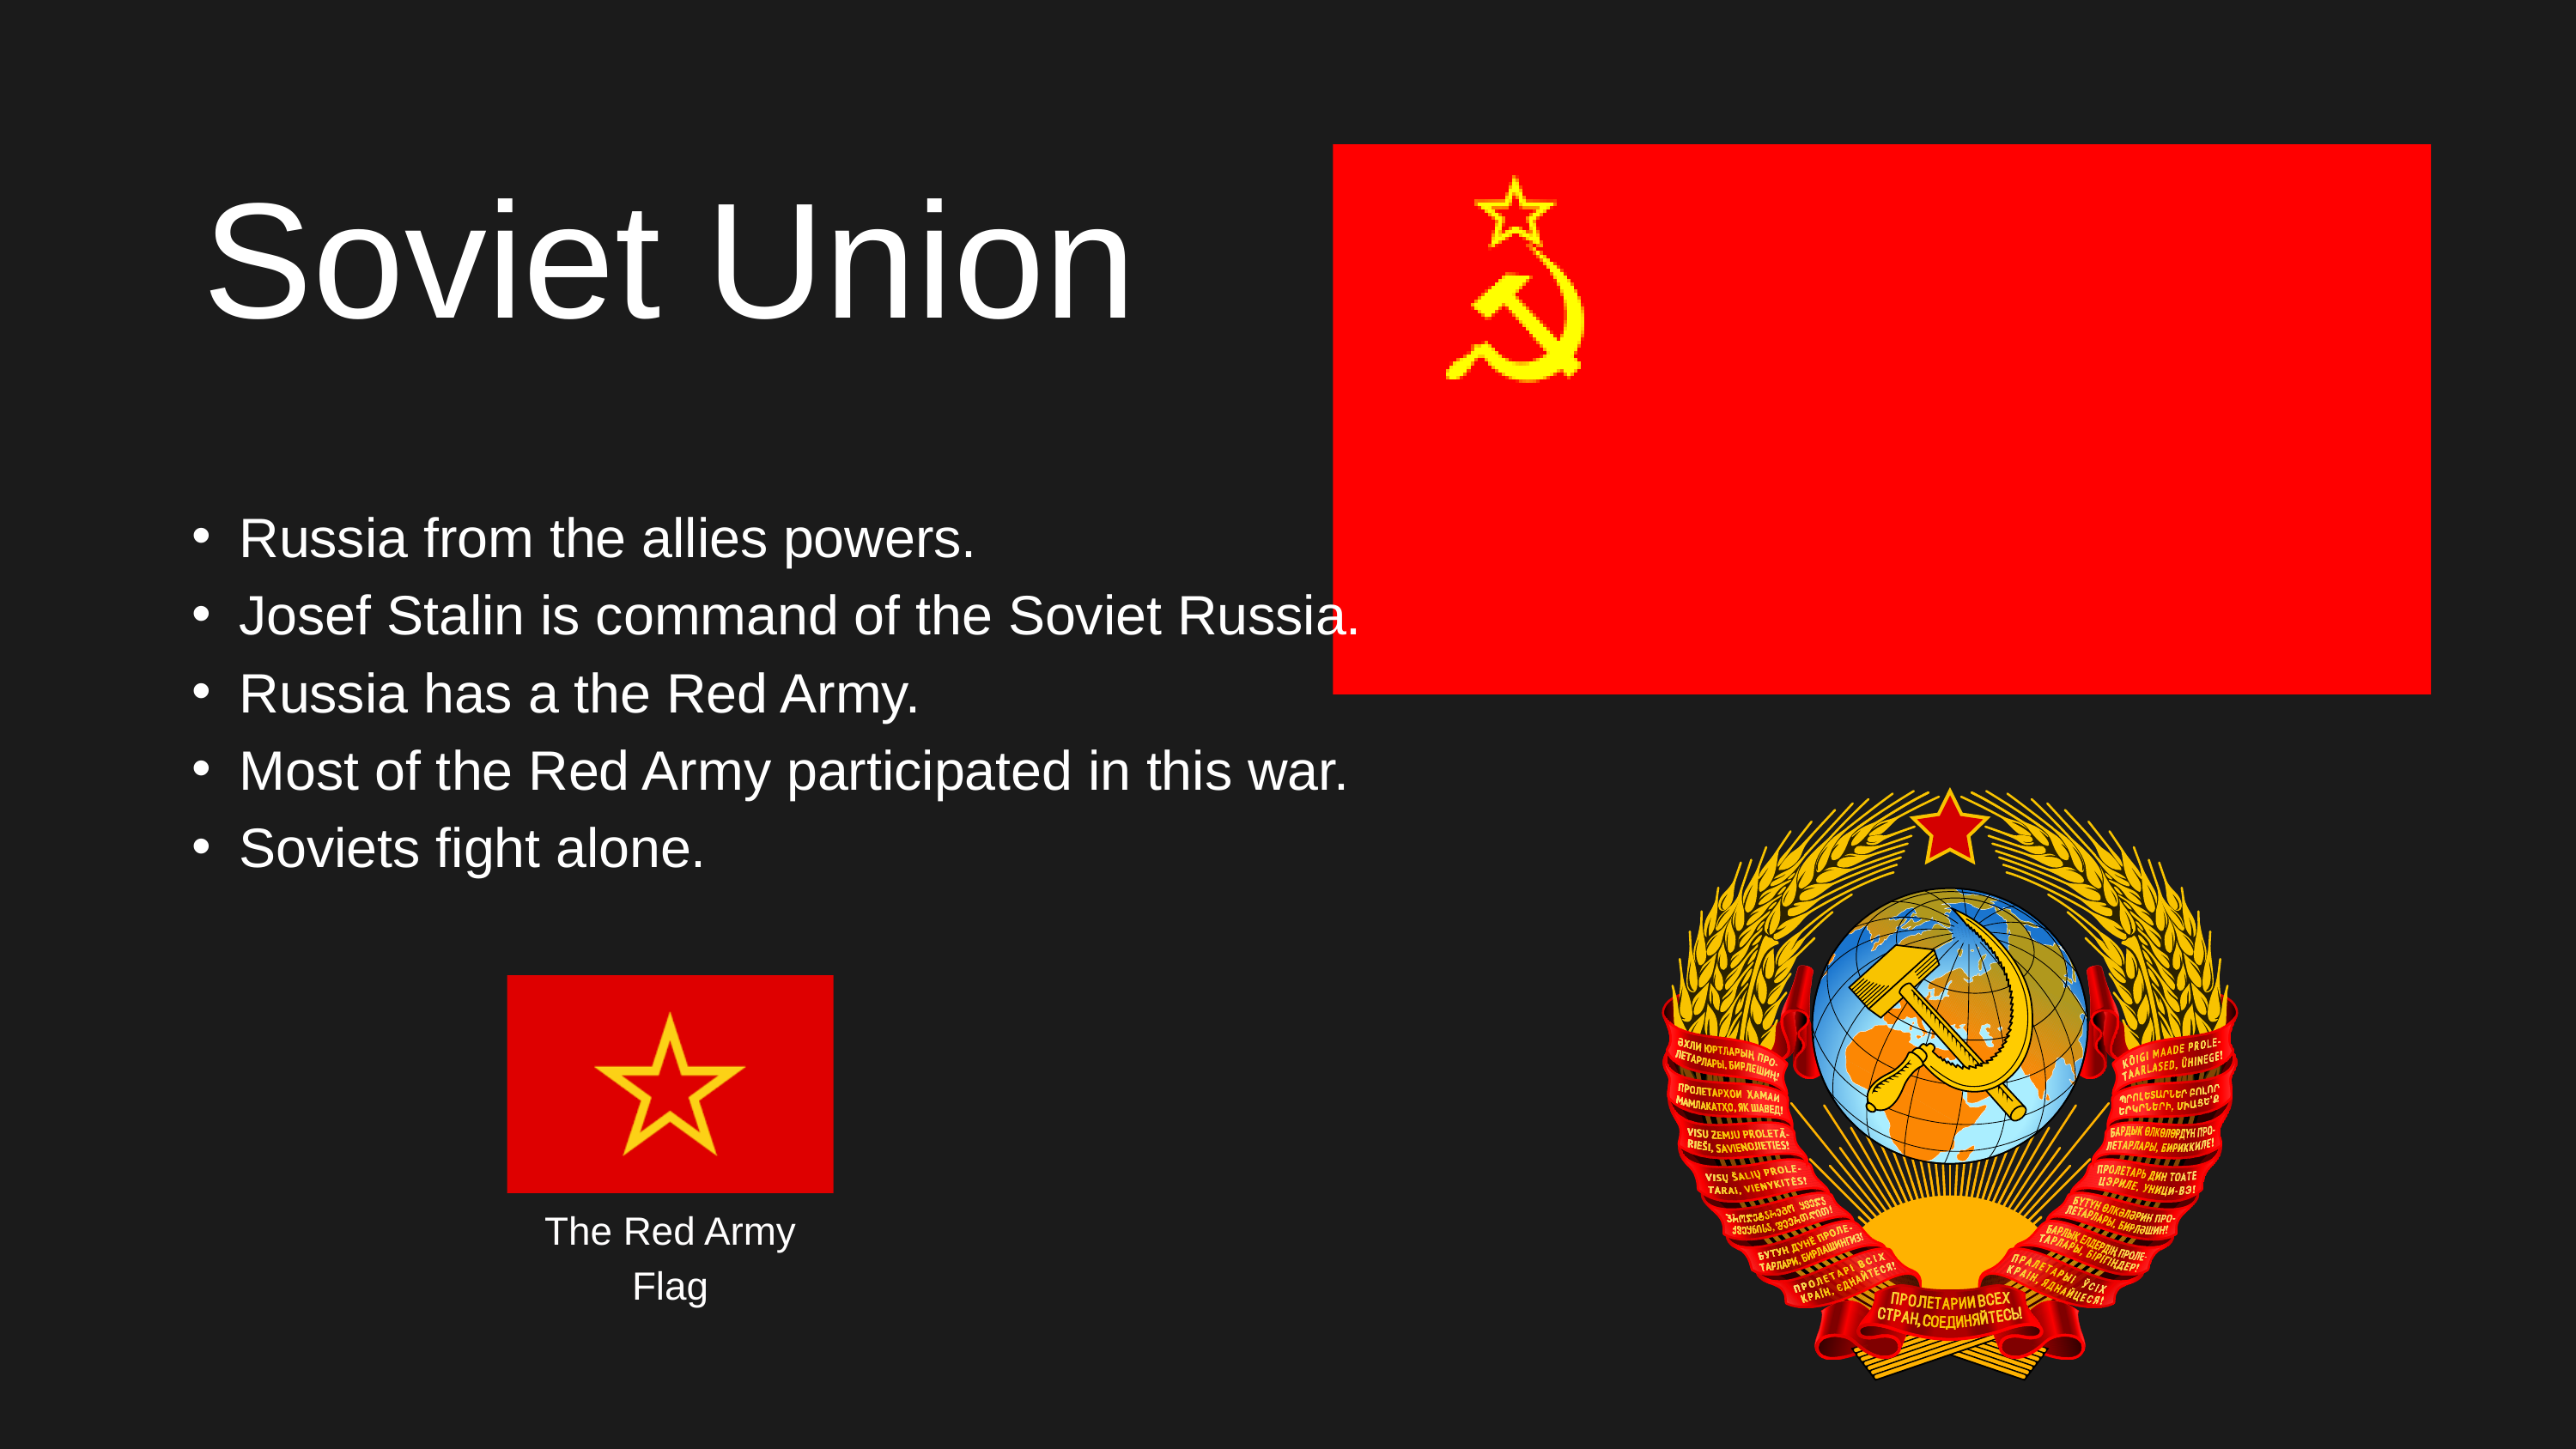

Soviet Union

Russia from the allies powers.
Josef Stalin is command of the Soviet Russia.
Russia has a the Red Army.
Most of the Red Army participated in this war.
Soviets fight alone.

The Red Army Flag